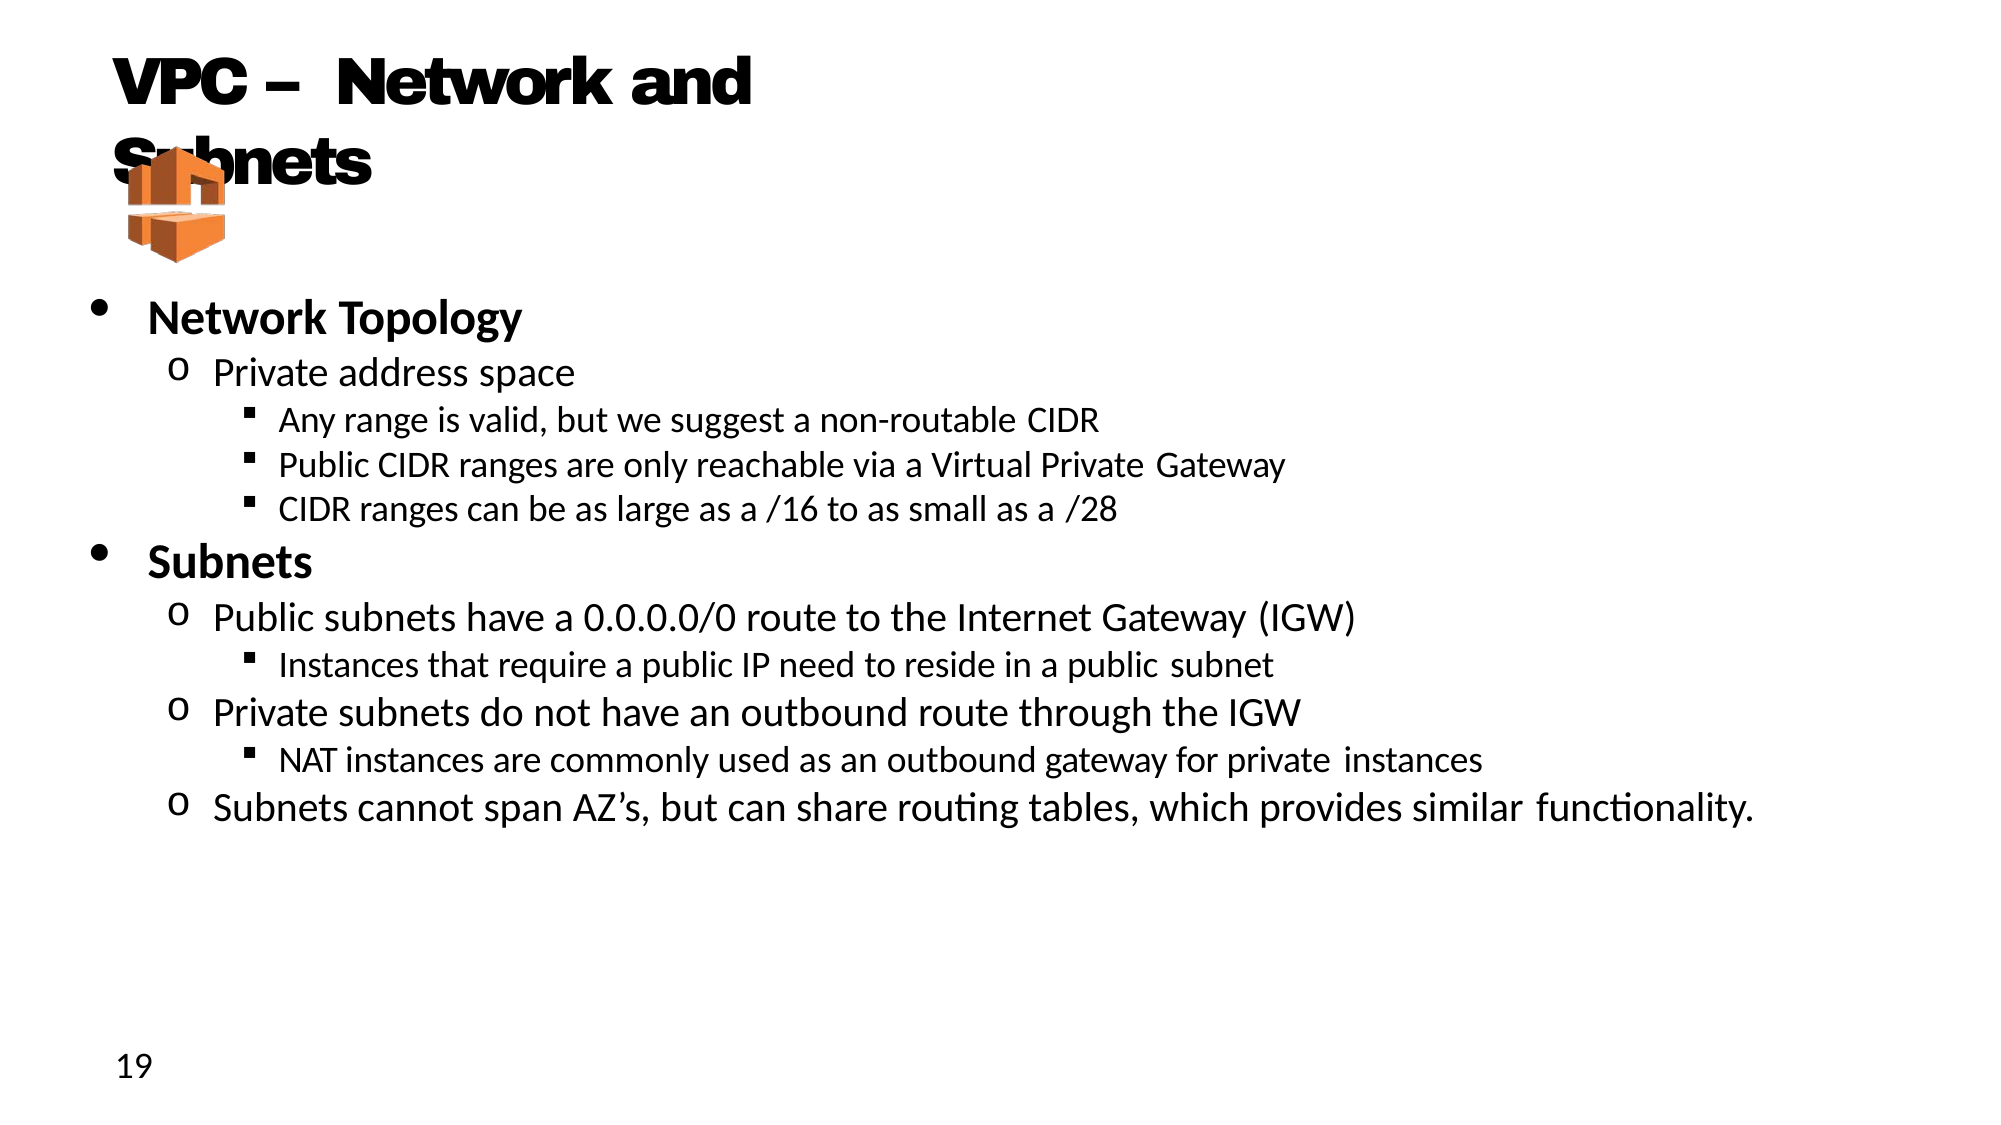

# VPC – Network and Subnets

Network Topology
Private address space
Any range is valid, but we suggest a non-routable CIDR
Public CIDR ranges are only reachable via a Virtual Private Gateway
CIDR ranges can be as large as a /16 to as small as a /28
Subnets
Public subnets have a 0.0.0.0/0 route to the Internet Gateway (IGW)
Instances that require a public IP need to reside in a public subnet
Private subnets do not have an outbound route through the IGW
NAT instances are commonly used as an outbound gateway for private instances
Subnets cannot span AZ’s, but can share routing tables, which provides similar functionality.
19